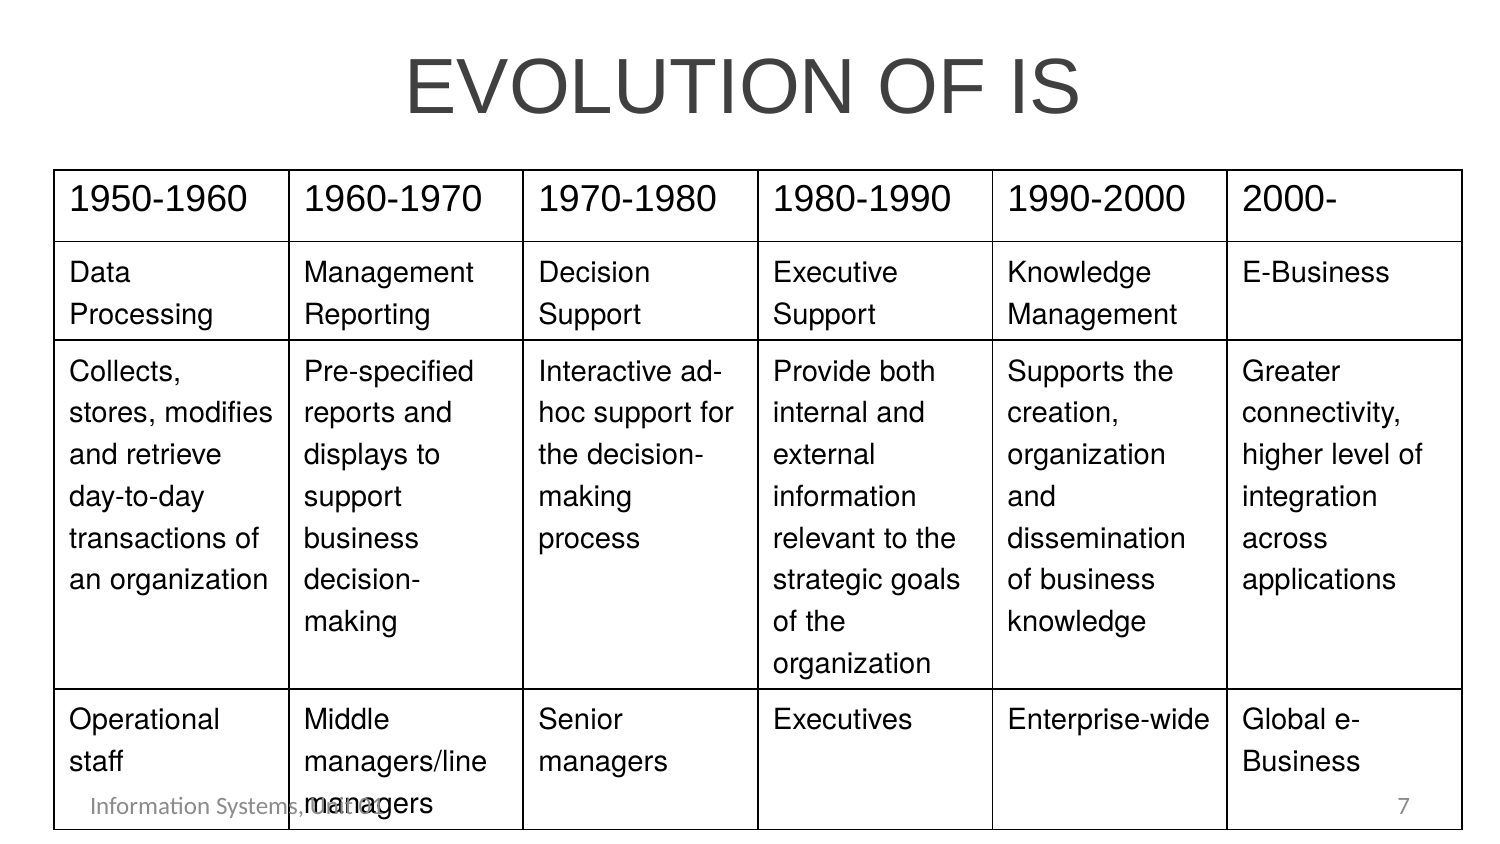

# EVOLUTION OF IS
| 1950-1960 | 1960-1970 | 1970-1980 | 1980-1990 | 1990-2000 | 2000- |
| --- | --- | --- | --- | --- | --- |
| Data Processing | Management Reporting | Decision Support | Executive Support | Knowledge Management | E-Business |
| Collects, stores, modifies and retrieve day-to-day transactions of an organization | Pre-specified reports and displays to support business decision-making | Interactive ad-hoc support for the decision-making process | Provide both internal and external information relevant to the strategic goals of the organization | Supports the creation, organization and dissemination of business knowledge | Greater connectivity, higher level of integration across applications |
| Operational staff | Middle managers/line managers | Senior managers | Executives | Enterprise-wide | Global e-Business |
Information Systems, Unit 01
7